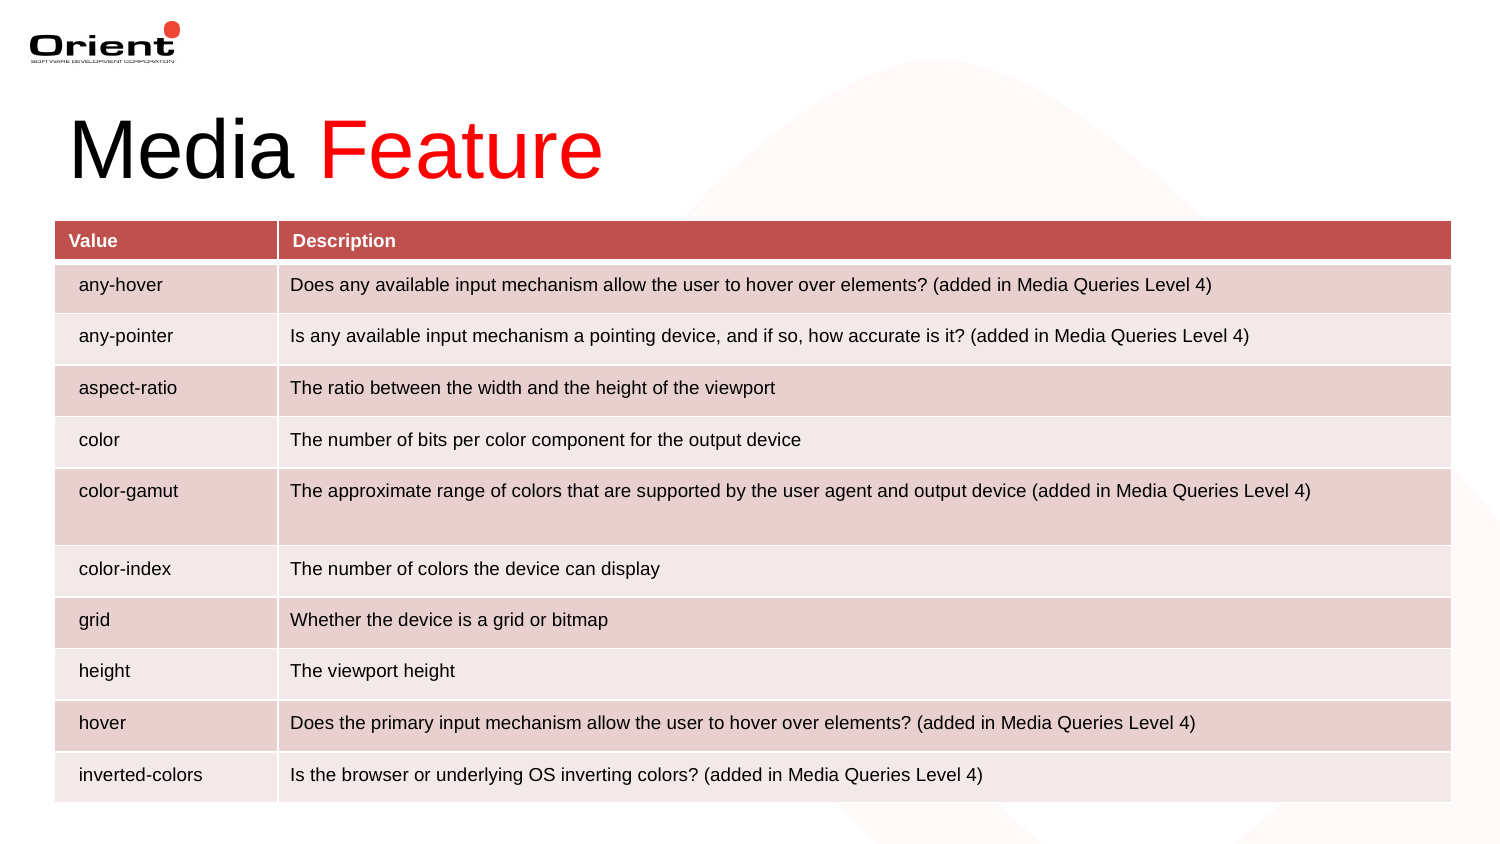

Media Feature
| Value | Description |
| --- | --- |
| any-hover | Does any available input mechanism allow the user to hover over elements? (added in Media Queries Level 4) |
| any-pointer | Is any available input mechanism a pointing device, and if so, how accurate is it? (added in Media Queries Level 4) |
| aspect-ratio | The ratio between the width and the height of the viewport |
| color | The number of bits per color component for the output device |
| color-gamut | The approximate range of colors that are supported by the user agent and output device (added in Media Queries Level 4) |
| color-index | The number of colors the device can display |
| grid | Whether the device is a grid or bitmap |
| height | The viewport height |
| hover | Does the primary input mechanism allow the user to hover over elements? (added in Media Queries Level 4) |
| inverted-colors | Is the browser or underlying OS inverting colors? (added in Media Queries Level 4) |